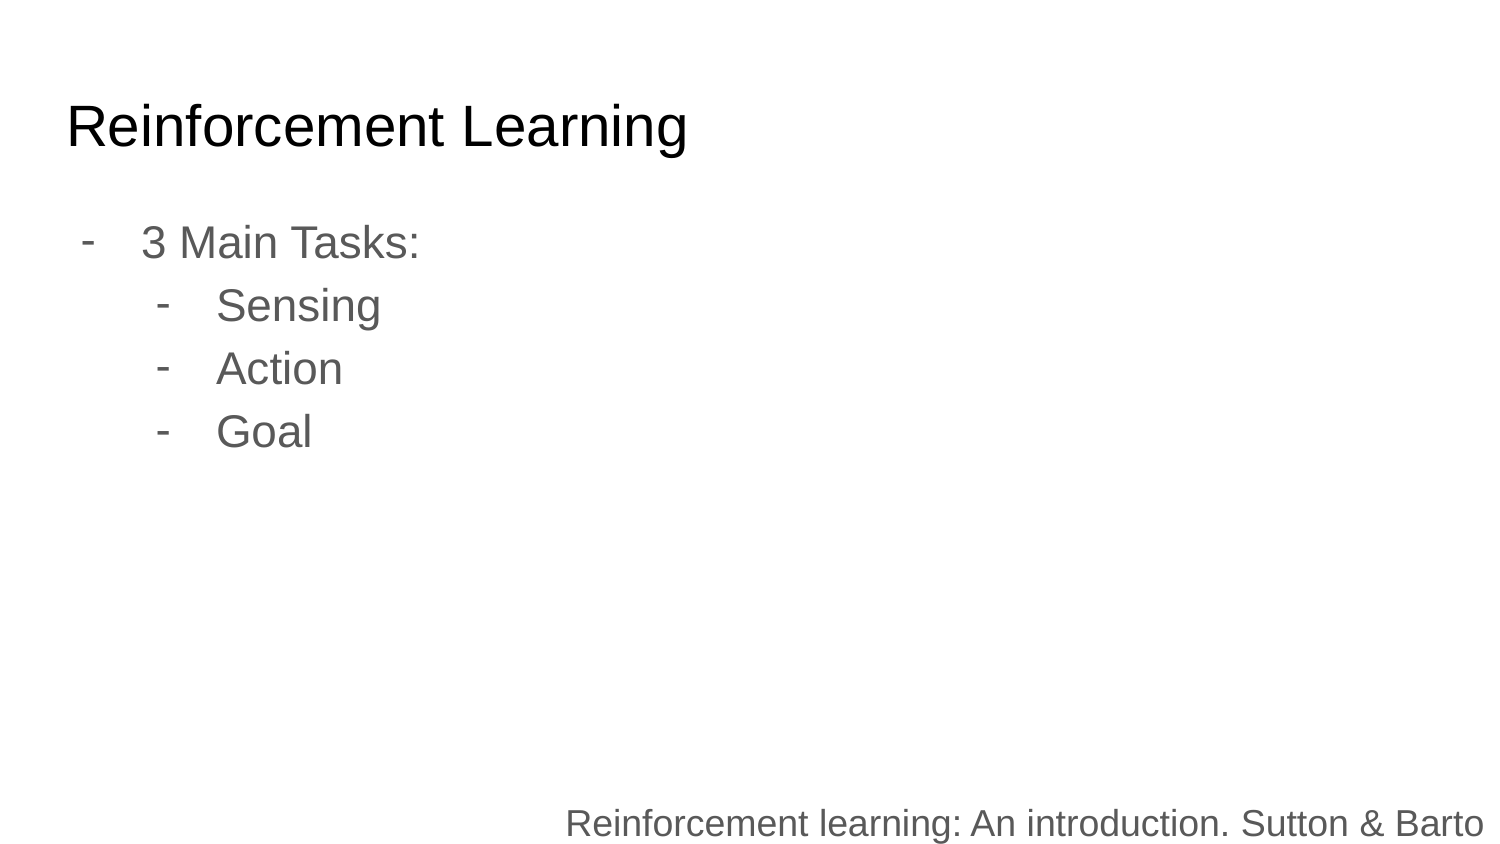

# Reinforcement Learning
3 Main Tasks:
Sensing
Action
Goal

Reinforcement learning: An introduction. Sutton & Barto